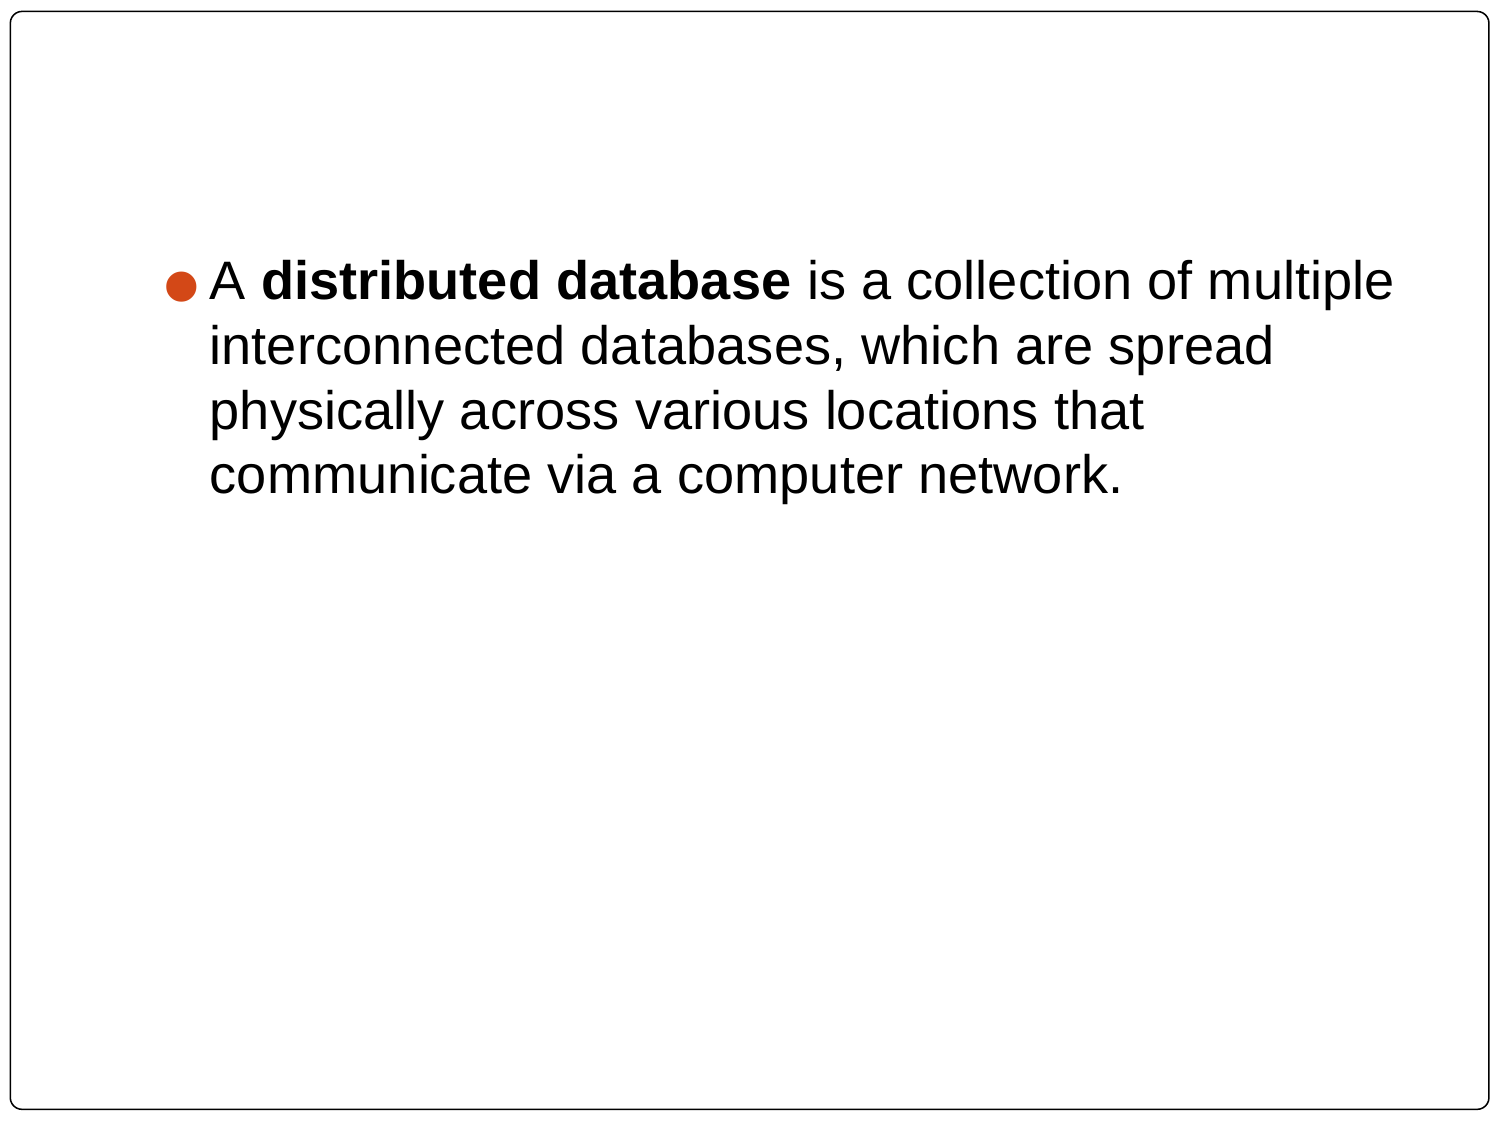

#
A distributed database is a collection of multiple interconnected databases, which are spread physically across various locations that communicate via a computer network.